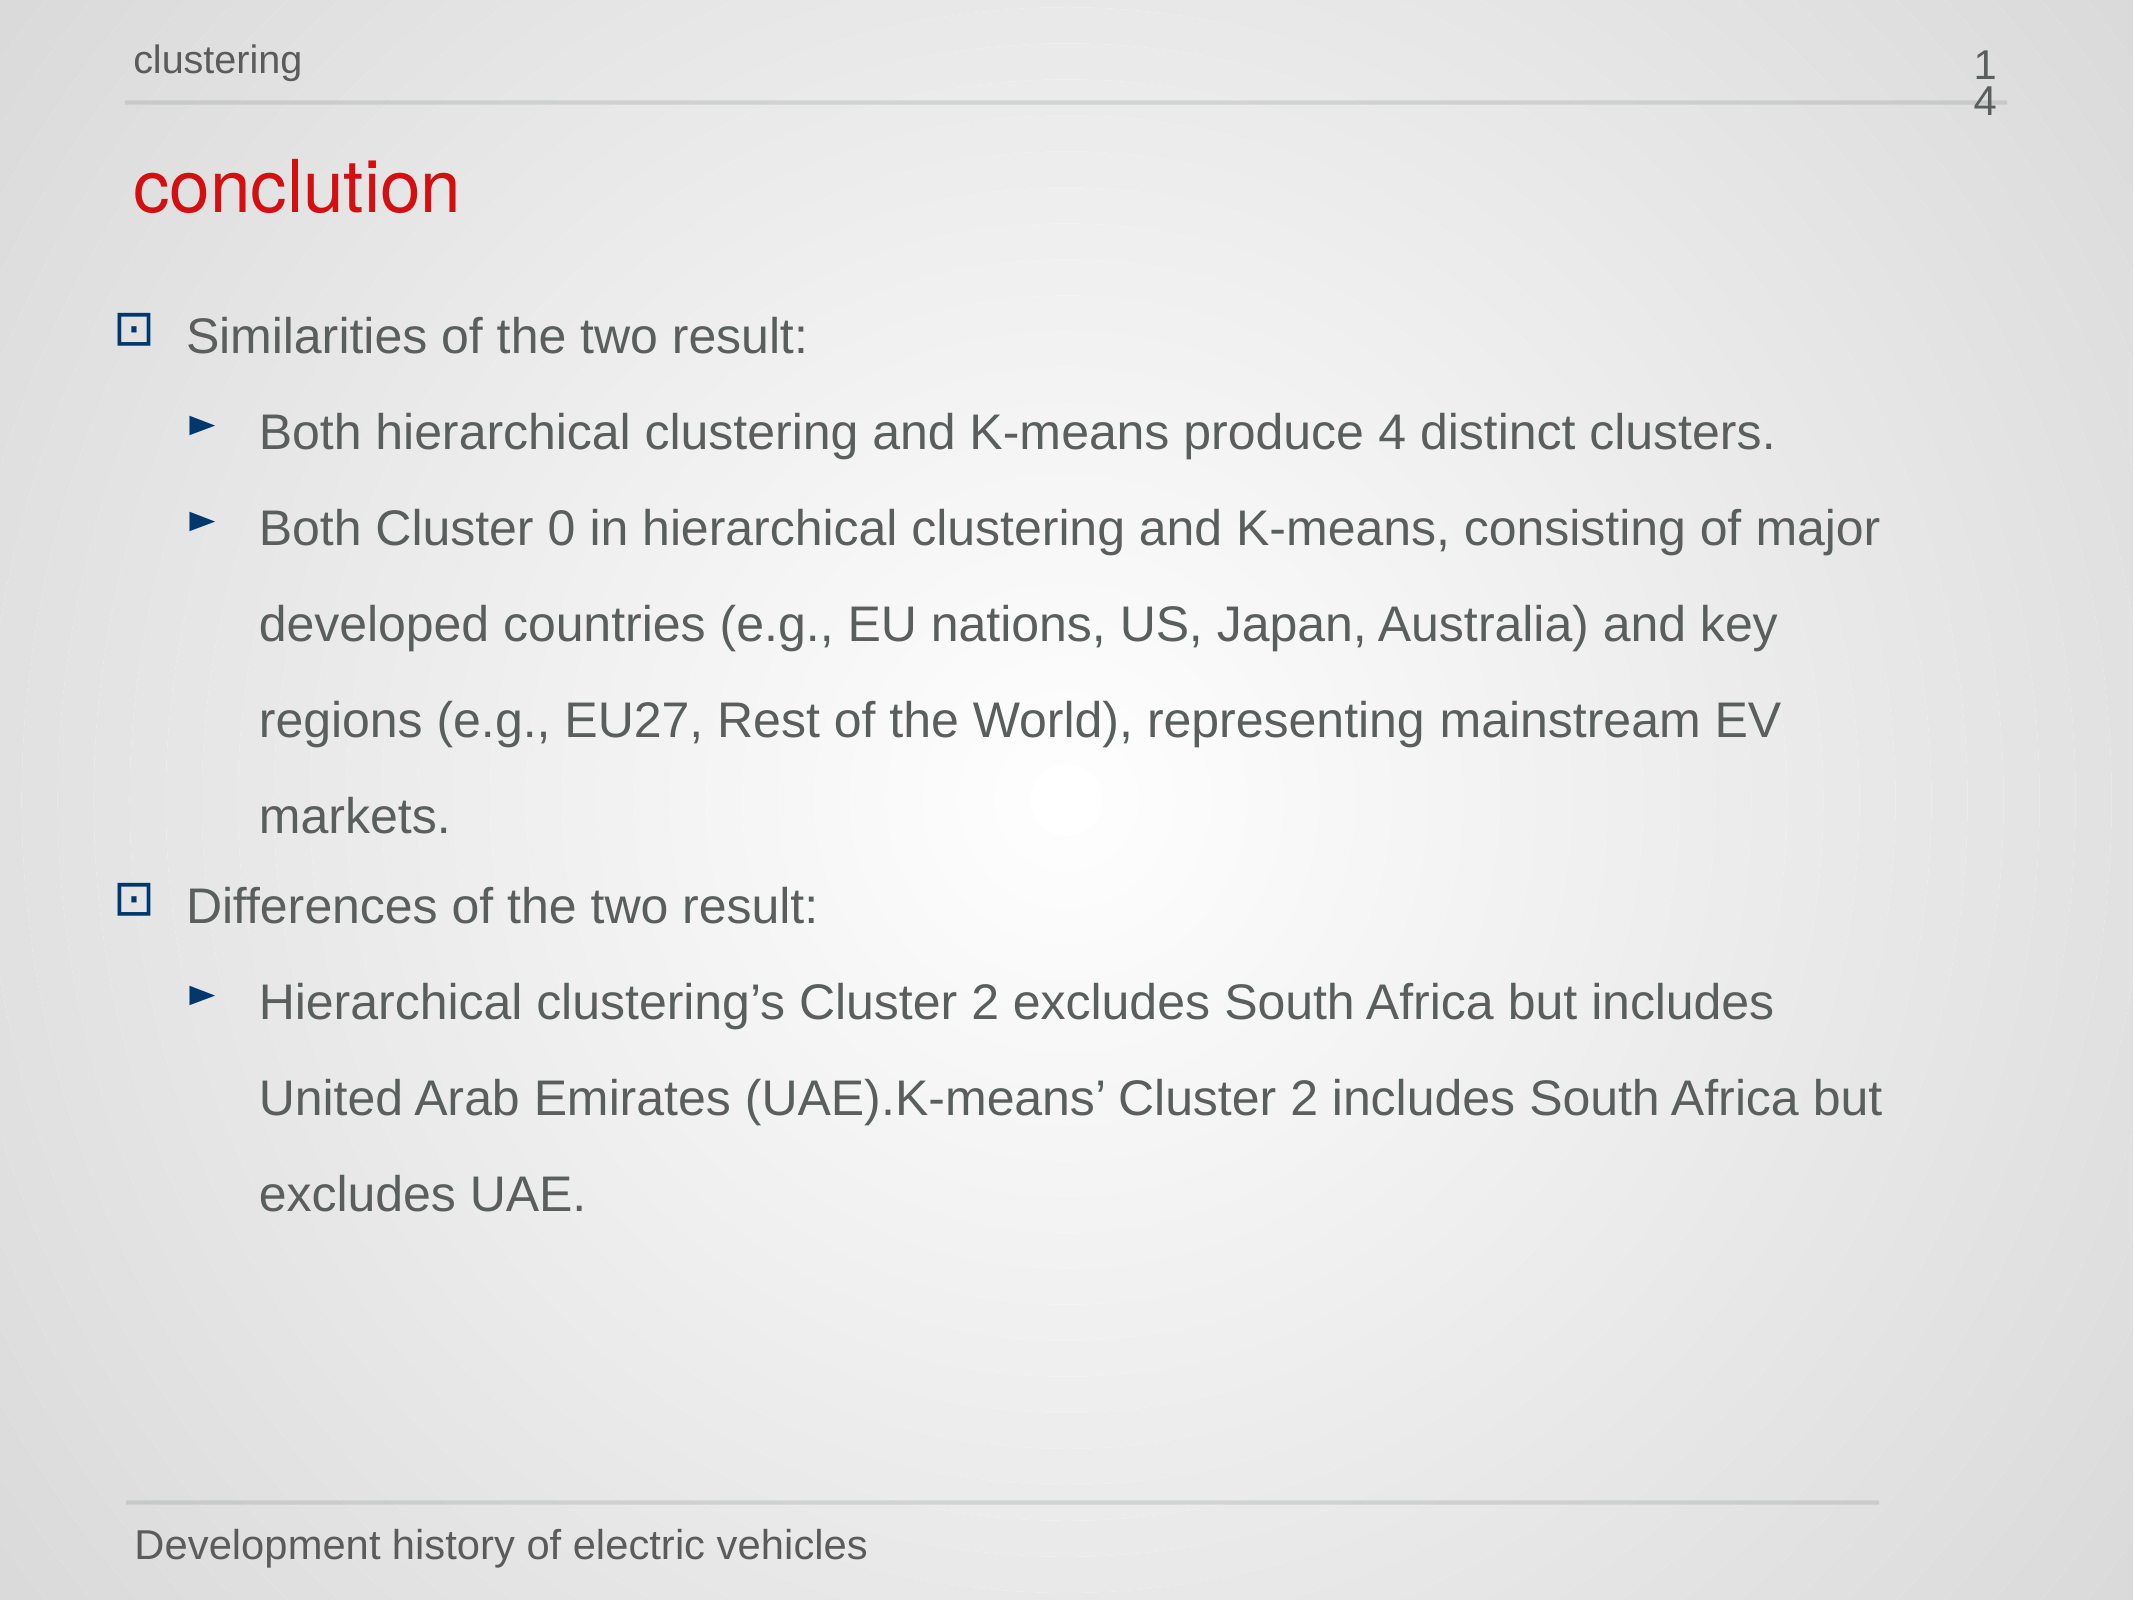

clustering
14
# conclution
Similarities of the two result:
Both hierarchical clustering and K-means produce ​​4 distinct clusters​​.
Both Cluster 0​​ in hierarchical clustering and K-means, consisting of major developed countries (e.g., EU nations, US, Japan, Australia) and key regions (e.g., EU27, Rest of the World), representing ​​mainstream EV markets​​.
Differences of the two result:
Hierarchical clustering’s Cluster 2 excludes ​​South Africa​​ but includes ​​United Arab Emirates (UAE)​​.K-means’ Cluster 2 includes ​​South Africa​​ but excludes ​​UAE​​.